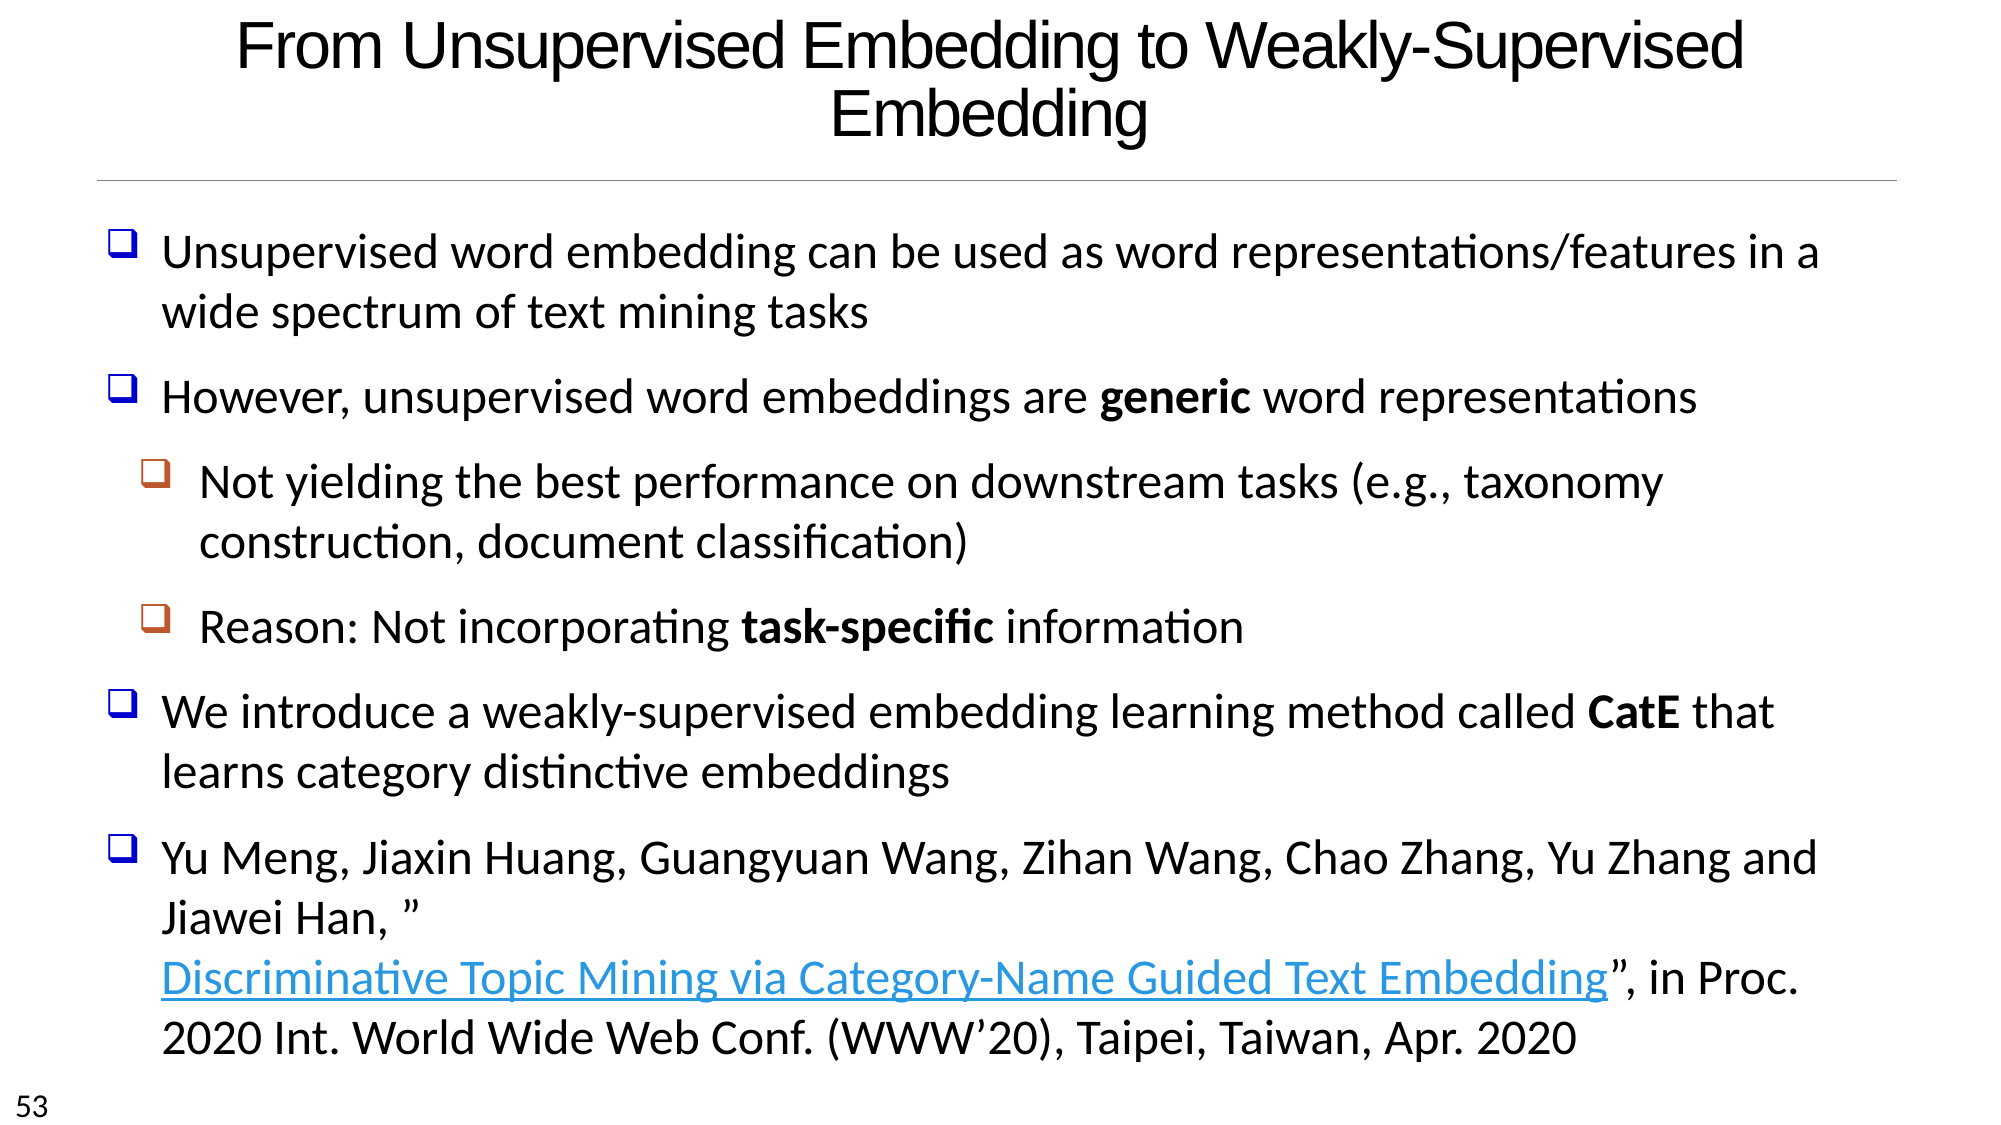

# From Unsupervised Embedding to Weakly-Supervised Embedding
Unsupervised word embedding can be used as word representations/features in a wide spectrum of text mining tasks
However, unsupervised word embeddings are generic word representations
Not yielding the best performance on downstream tasks (e.g., taxonomy construction, document classification)
Reason: Not incorporating task-specific information
We introduce a weakly-supervised embedding learning method called CatE that learns category distinctive embeddings
Yu Meng, Jiaxin Huang, Guangyuan Wang, Zihan Wang, Chao Zhang, Yu Zhang and Jiawei Han, ”Discriminative Topic Mining via Category-Name Guided Text Embedding”, in Proc. 2020 Int. World Wide Web Conf. (WWW’20), Taipei, Taiwan, Apr. 2020